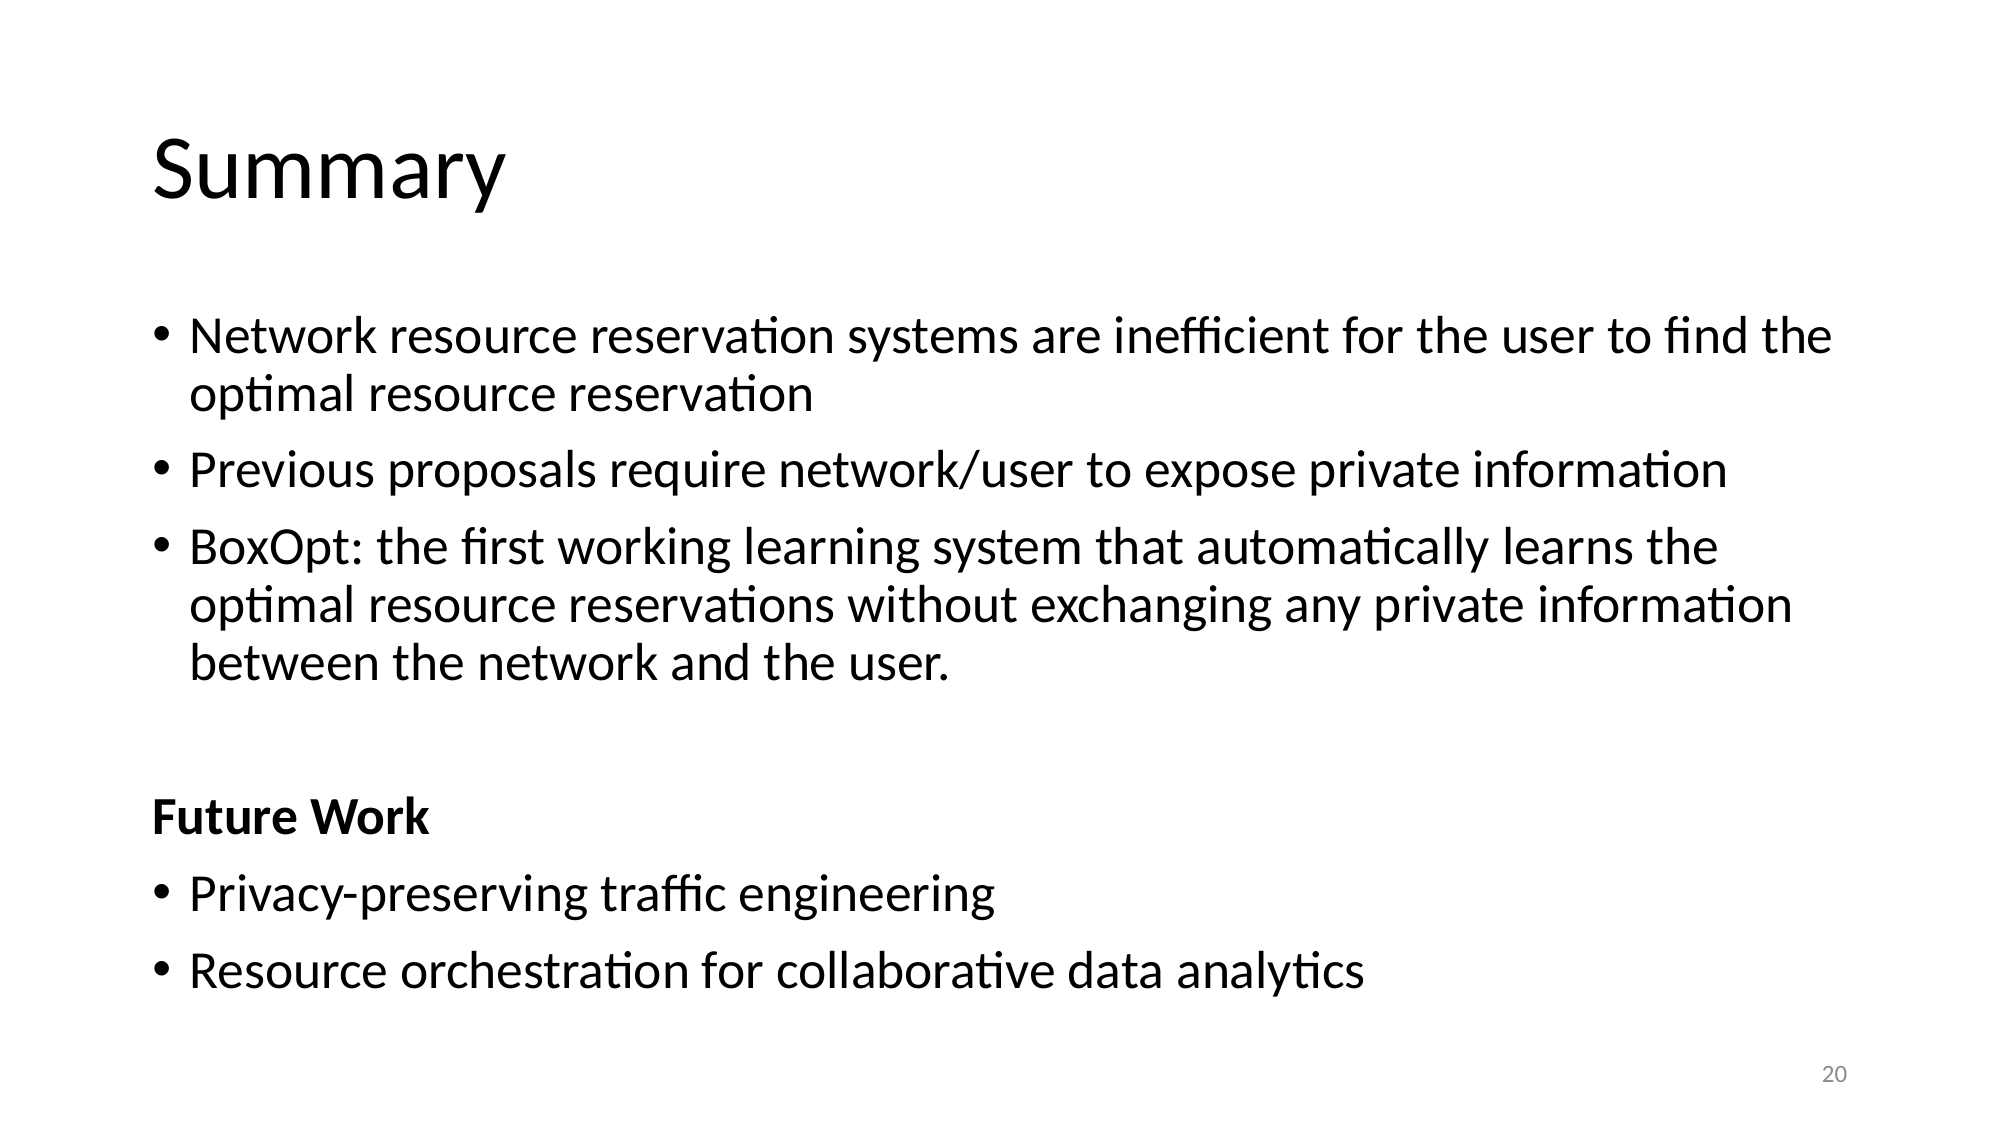

# Summary
Network resource reservation systems are inefficient for the user to find the optimal resource reservation
Previous proposals require network/user to expose private information
BoxOpt: the first working learning system that automatically learns the optimal resource reservations without exchanging any private information between the network and the user.

Future Work
Privacy-preserving traffic engineering
Resource orchestration for collaborative data analytics

20